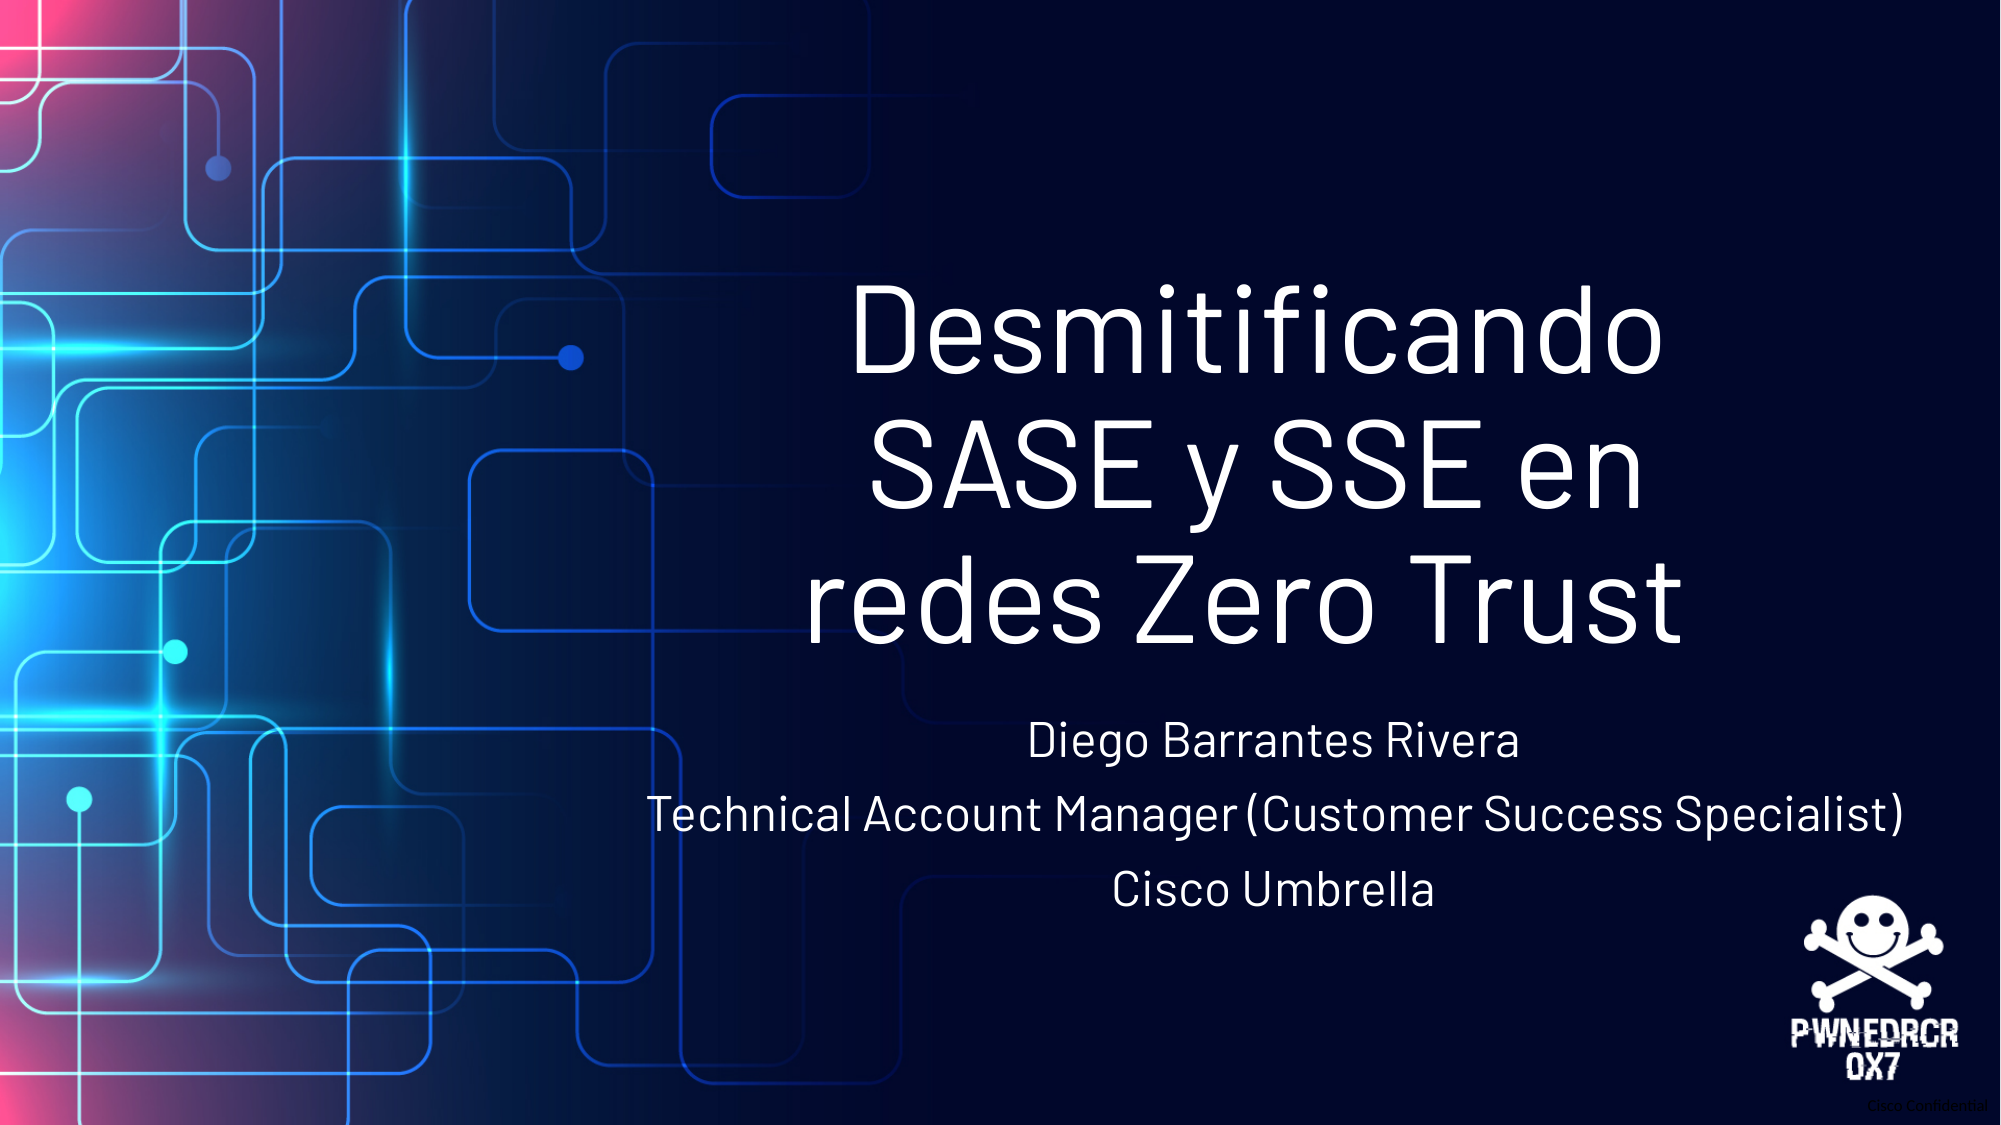

# Desmitificando SASE y SSE en redes Zero Trust
Diego Barrantes Rivera
Technical Account Manager (Customer Success Specialist)
Cisco Umbrella